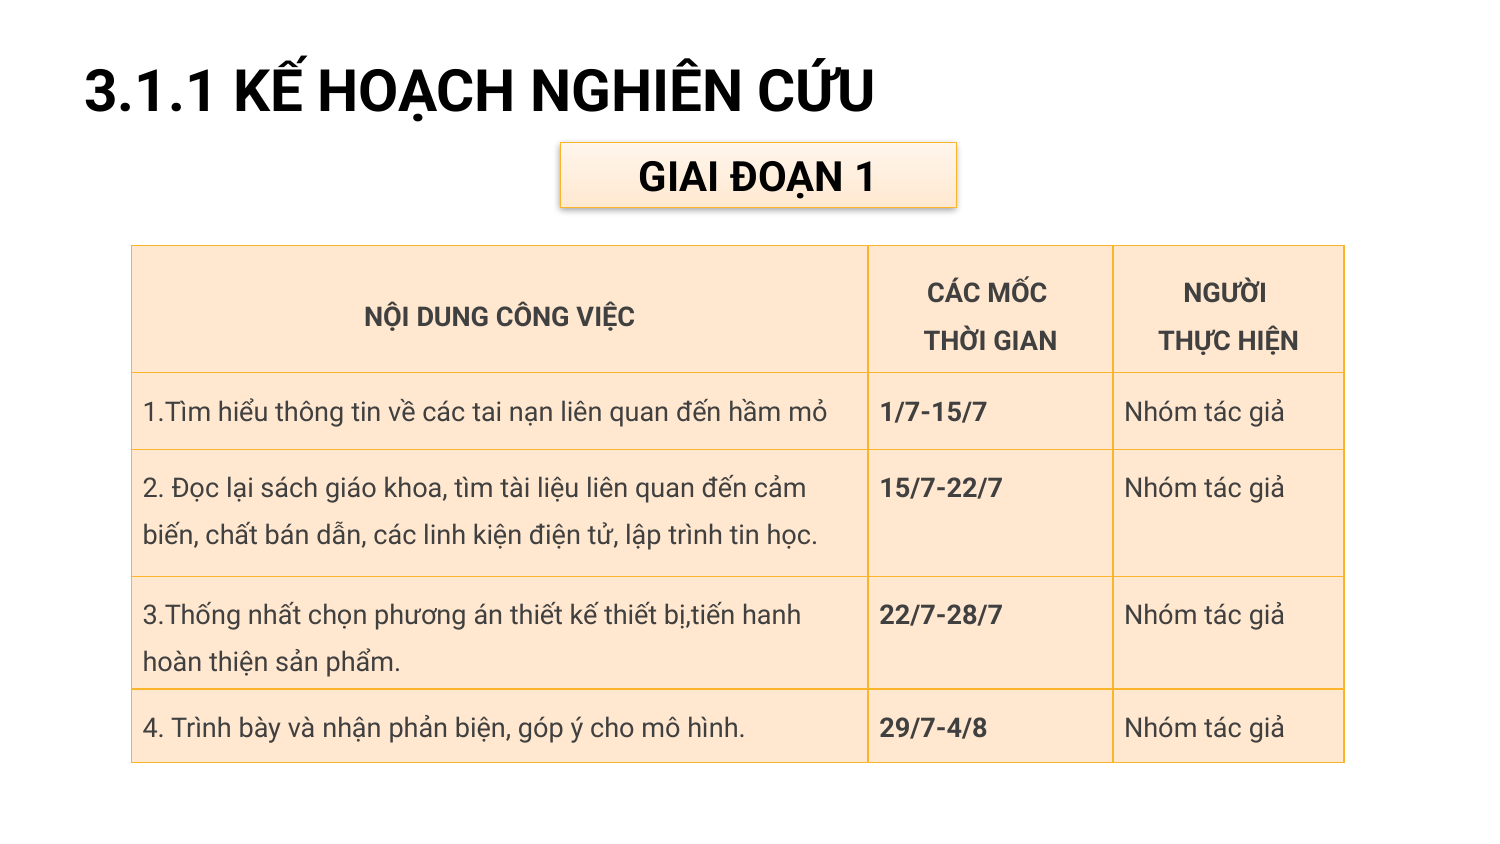

3.1.1 KẾ HOẠCH NGHIÊN CỨU
GIAI ĐOẠN 1

| NỘI DUNG CÔNG VIỆC | CÁC MỐC THỜI GIAN | NGƯỜI THỰC HIỆN |
| --- | --- | --- |
| 1.Tìm hiểu thông tin về các tai nạn liên quan đến hầm mỏ | 1/7-15/7 | Nhóm tác giả |
| 2. Đọc lại sách giáo khoa, tìm tài liệu liên quan đến cảm biến, chất bán dẫn, các linh kiện điện tử, lập trình tin học. | 15/7-22/7 | Nhóm tác giả |
| 3.Thống nhất chọn phương án thiết kế thiết bị,tiến hanh hoàn thiện sản phẩm. | 22/7-28/7 | Nhóm tác giả |
| 4. Trình bày và nhận phản biện, góp ý cho mô hình. | 29/7-4/8 | Nhóm tác giả |